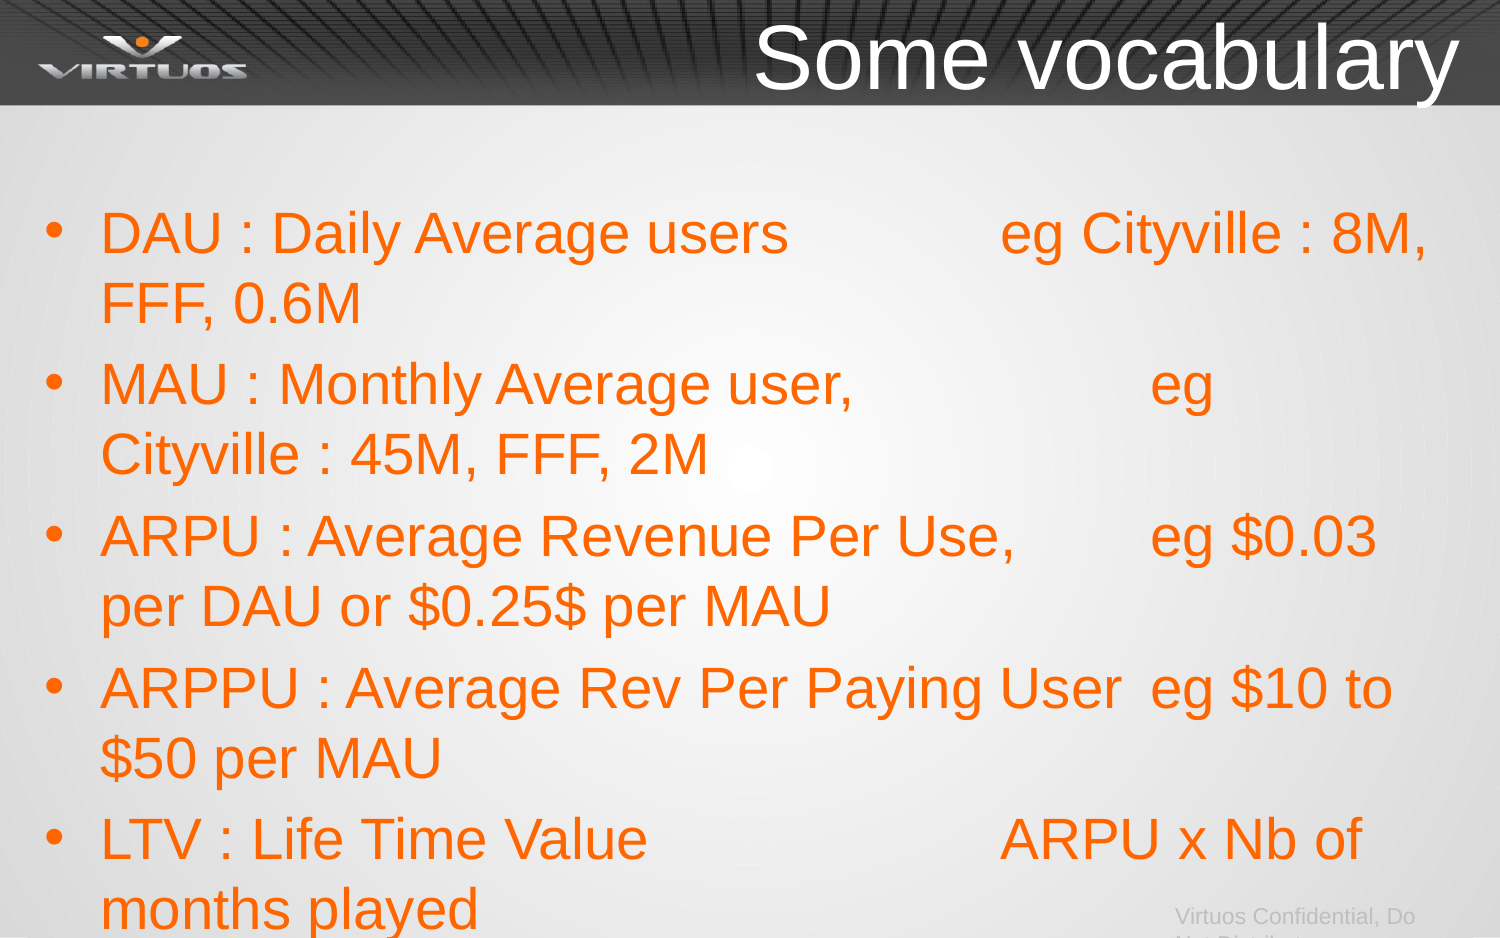

# Some vocabulary
DAU : Daily Average users 		eg Cityville : 8M, FFF, 0.6M
MAU : Monthly Average user, 		eg Cityville : 45M, FFF, 2M
ARPU : Average Revenue Per Use, 	eg $0.03 per DAU or $0.25$ per MAU
ARPPU : Average Rev Per Paying User 	eg $10 to $50 per MAU
LTV : Life Time Value			ARPU x Nb of months played
Numbers depend on success of the game
Averages vary a lot by genre, platform and country
Cf http://whatgamesare.com/2010/12/cityville-explained-final-part-social-games.html